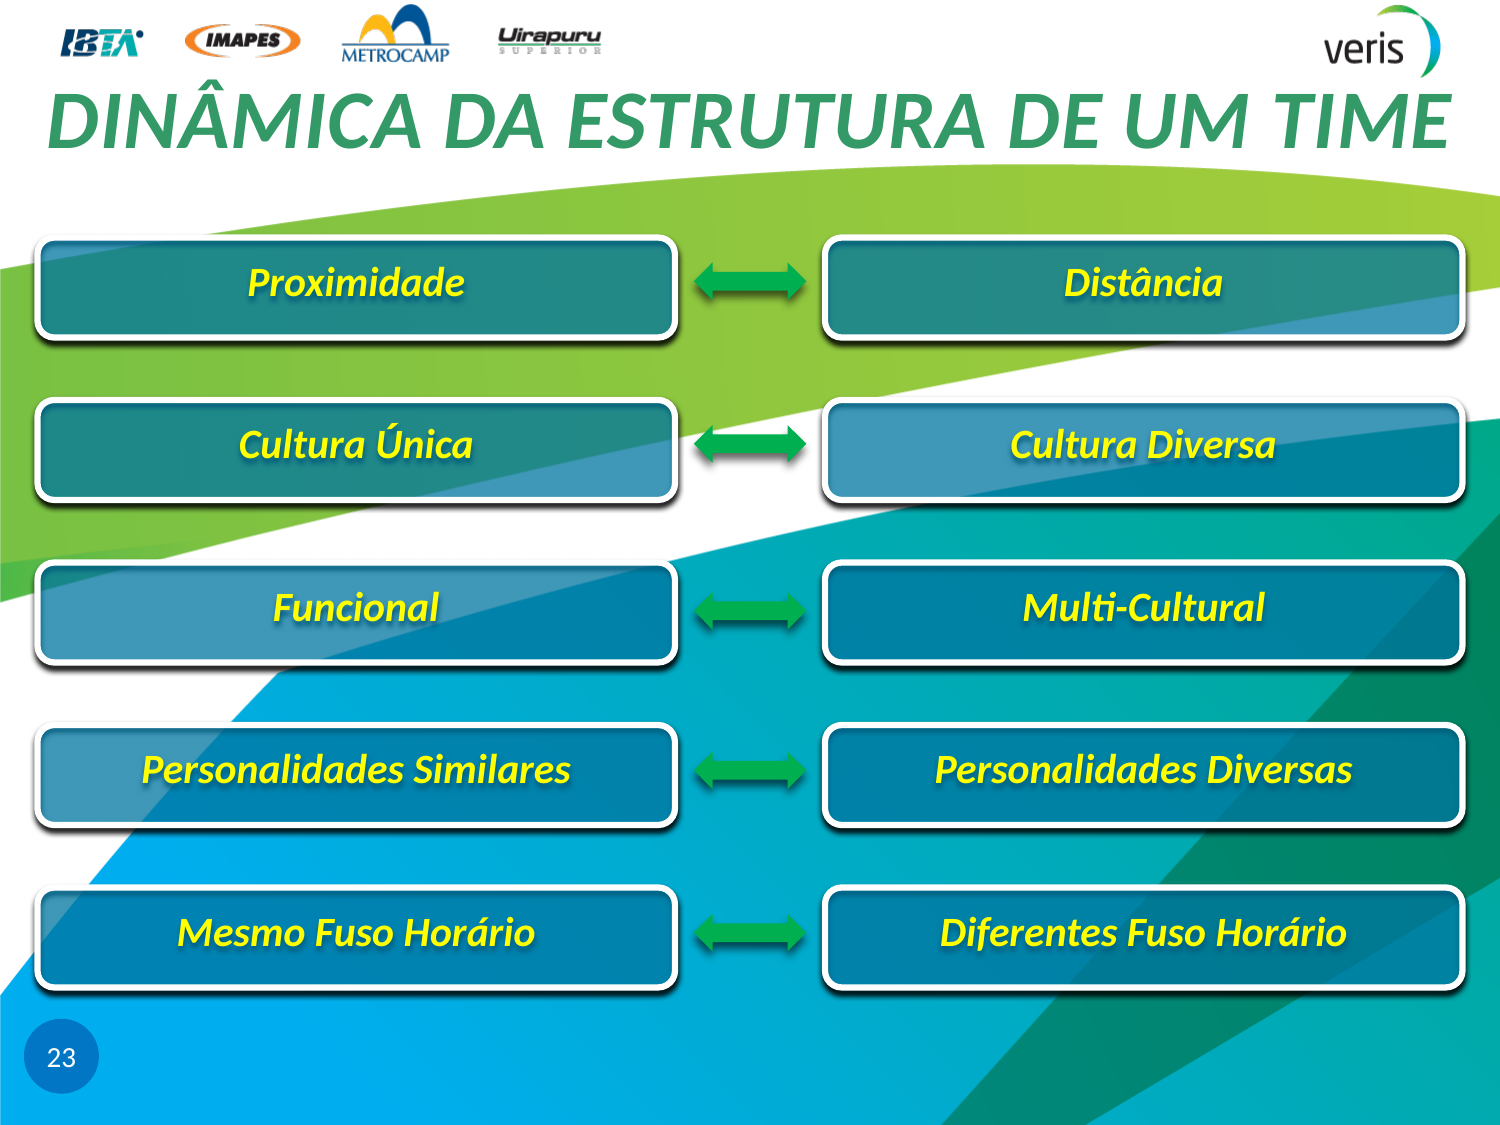

# DINÂMICA DA ESTRUTURA DE UM TIME

Proximidade
Distância

Cultura Única
Cultura Diversa

Funcional
Multi-Cultural

Personalidades Similares
Personalidades Diversas

Mesmo Fuso Horário
Diferentes Fuso Horário

23